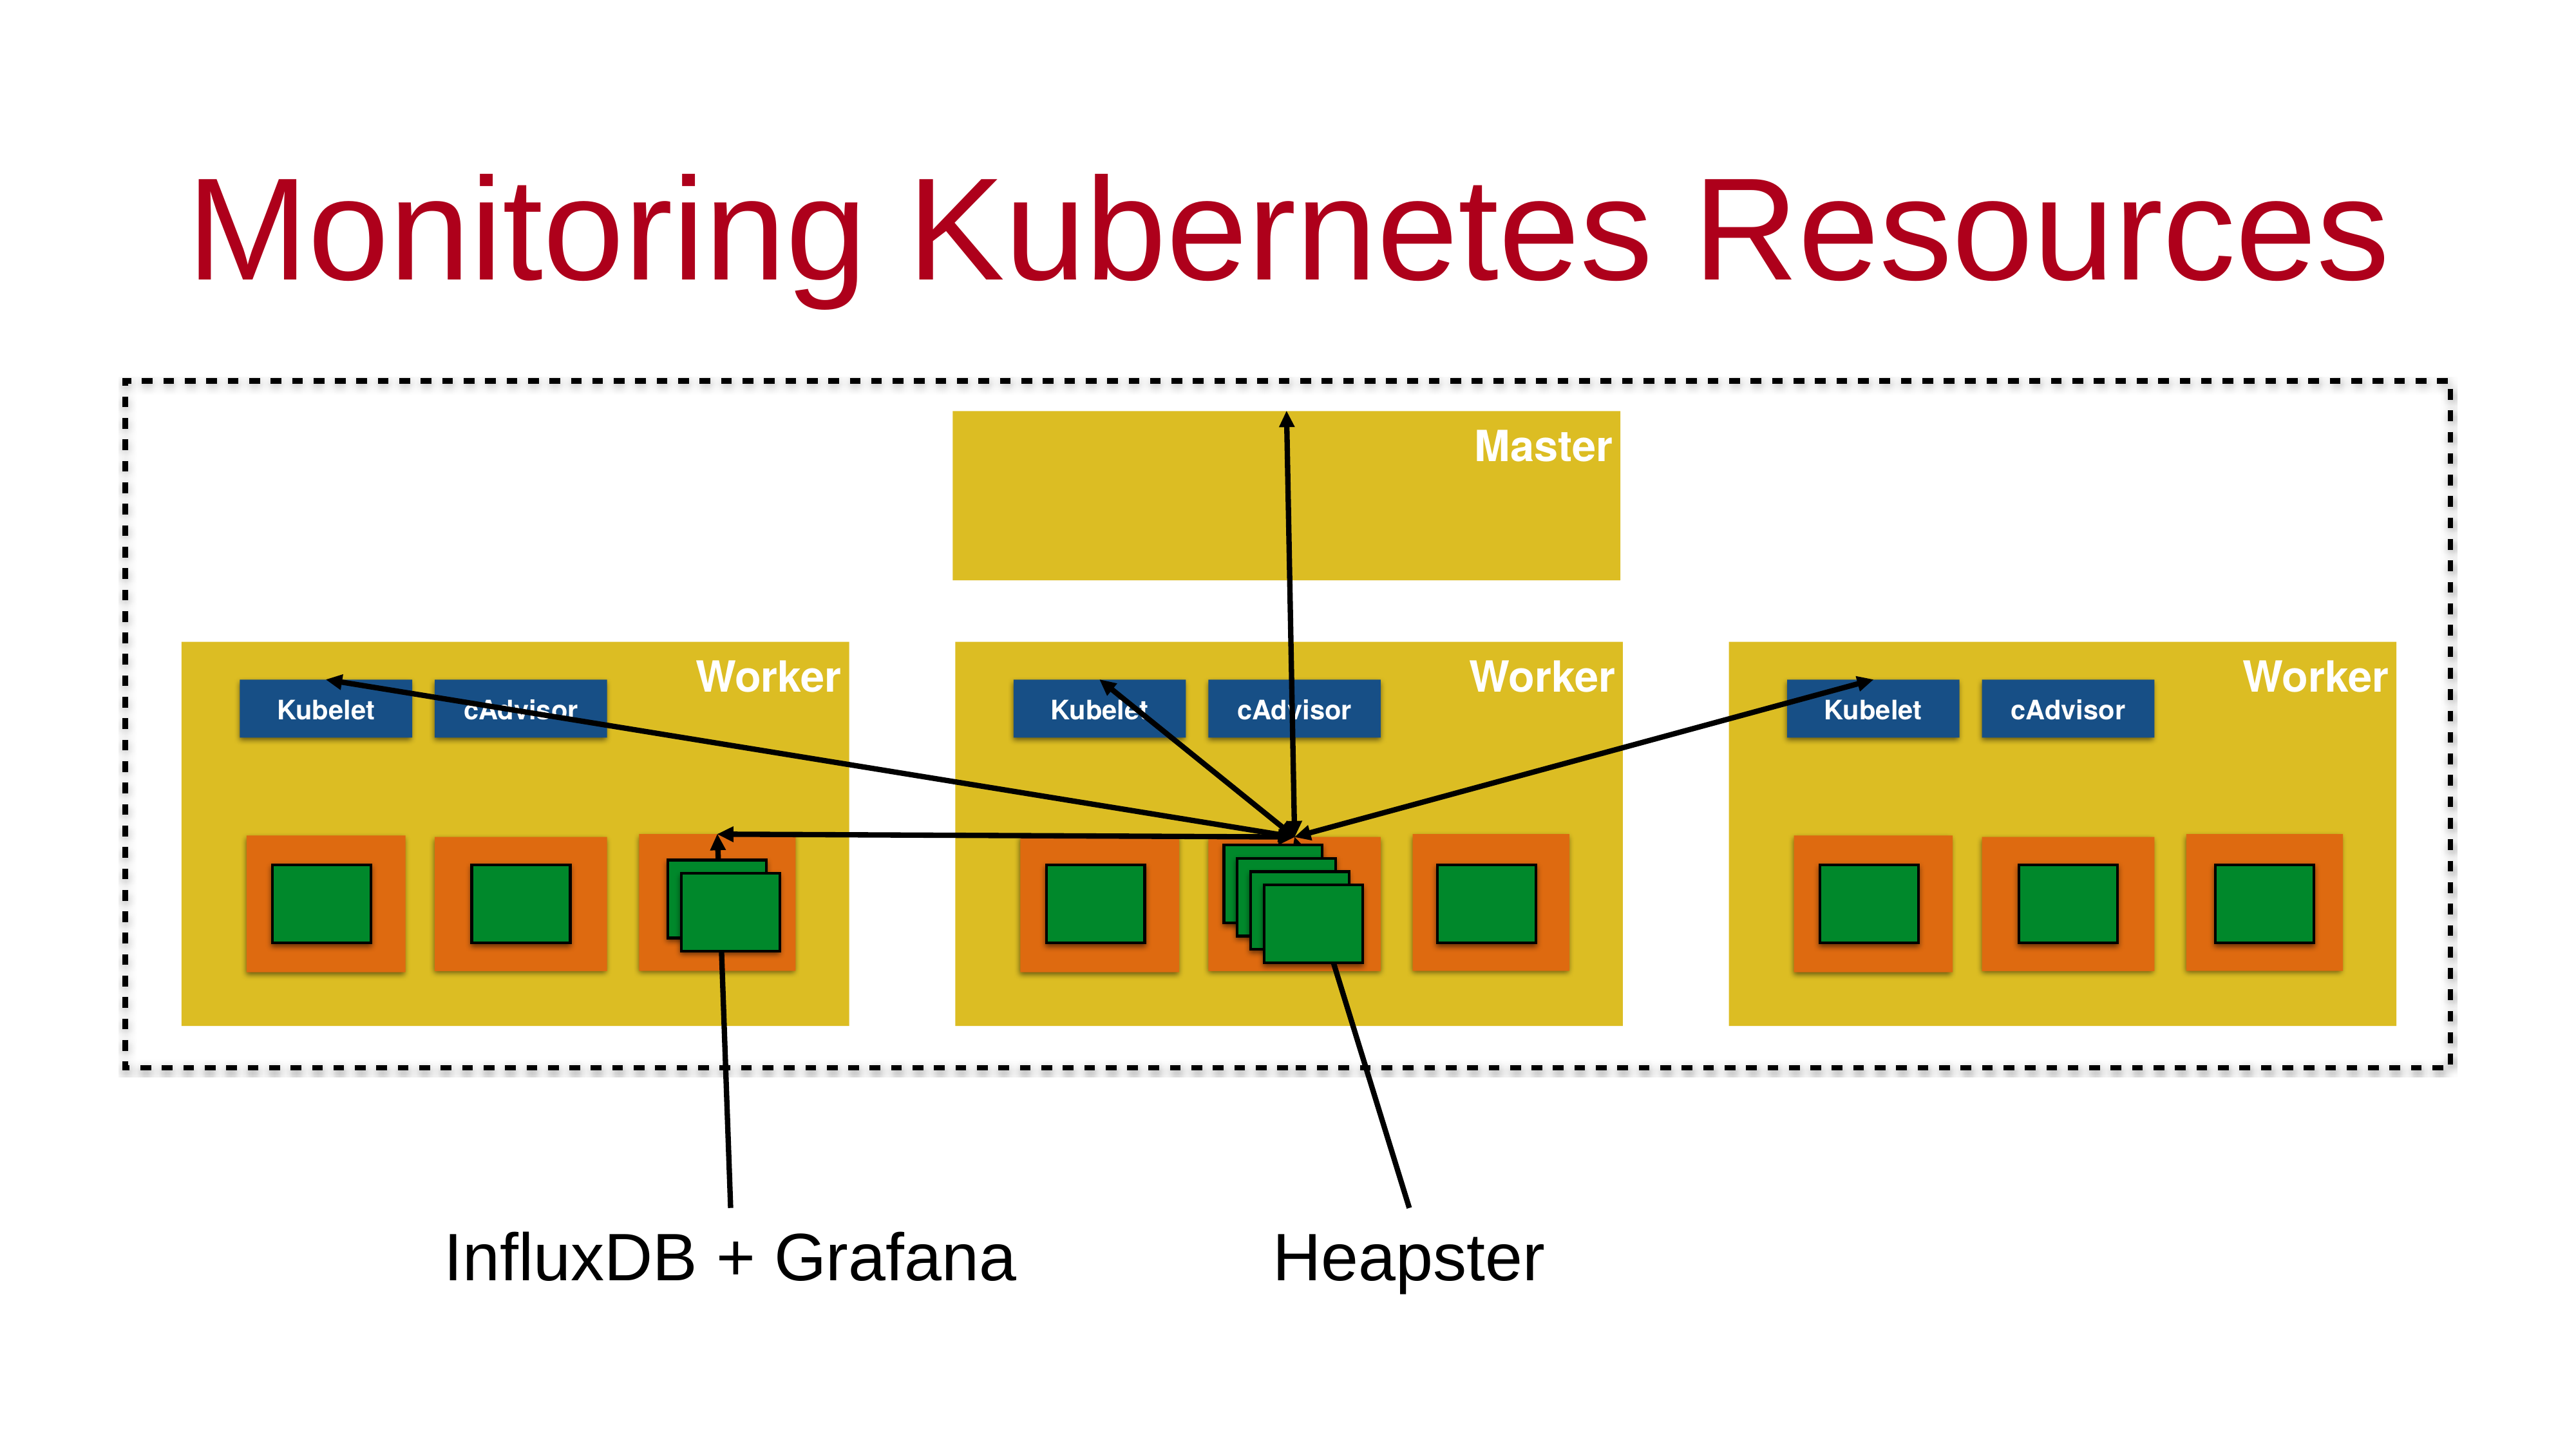

# Monitoring Kubernetes Resources

Master
Worker
Worker
Worker
Kubelet
cAdvisor
Kubelet
cAdvisor
Kubelet
cAdvisor

InfluxDB + Grafana
Heapster
65